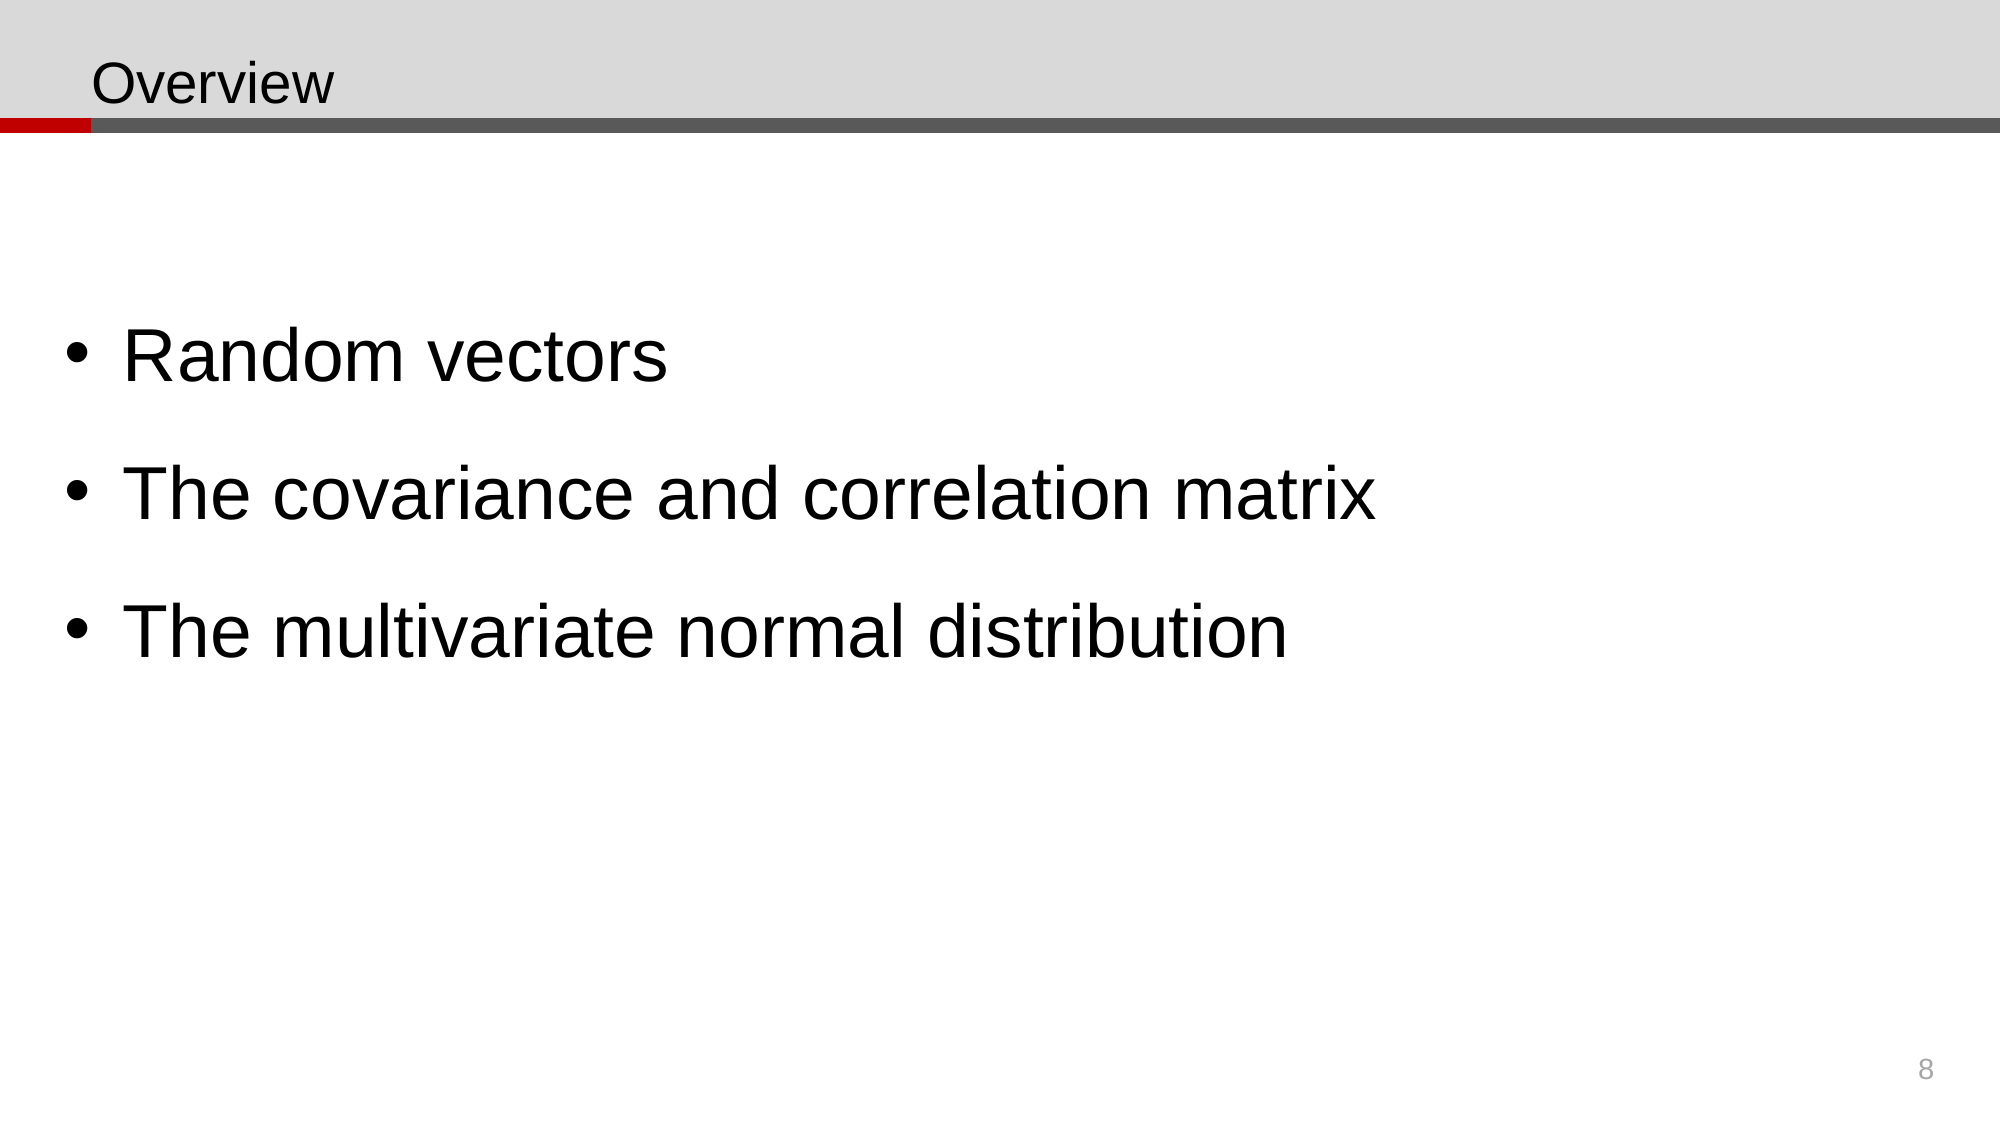

# Overview

 Random vectors
 The covariance and correlation matrix
 The multivariate normal distribution
8